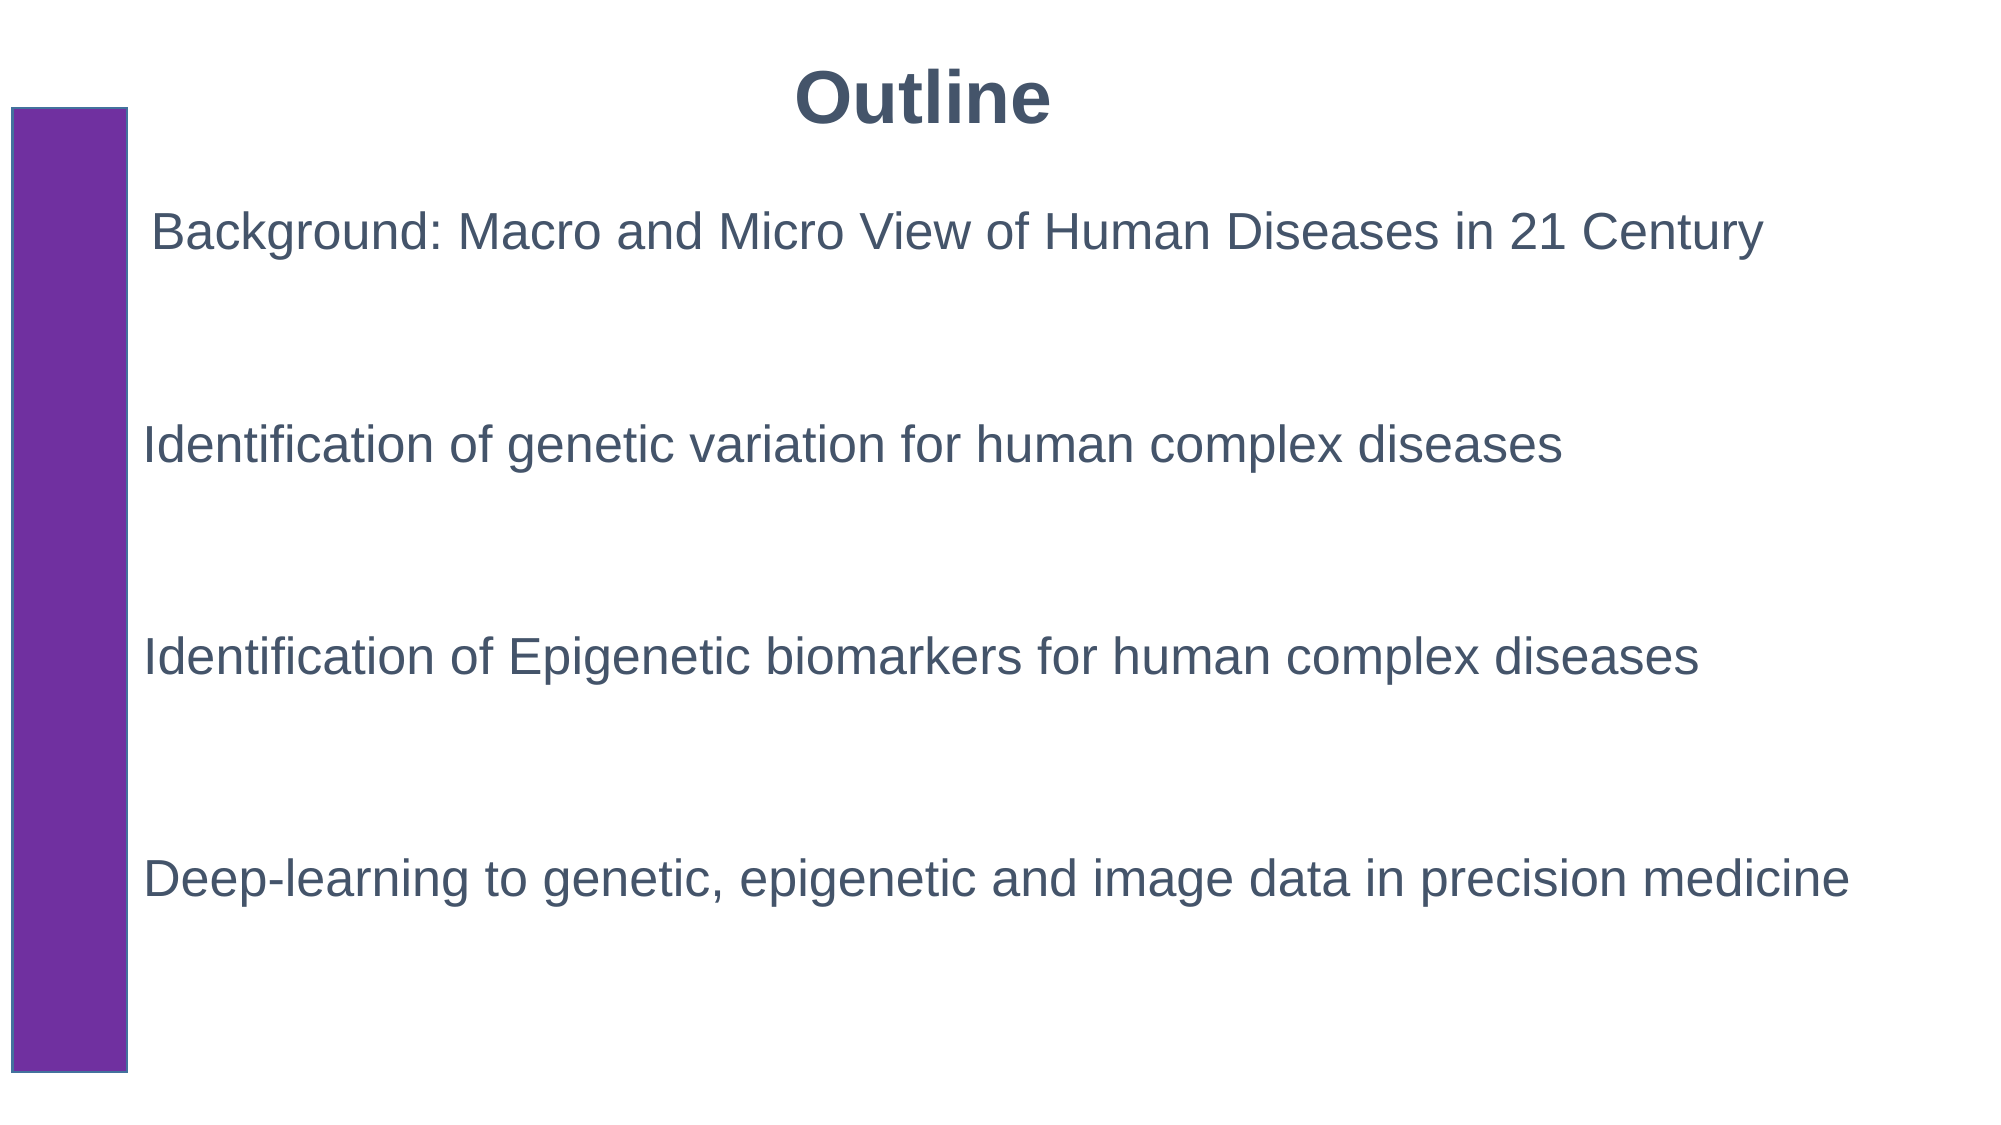

Outline

Background: Macro and Micro View of Human Diseases in 21 Century
Identification of genetic variation for human complex diseases
Identification of Epigenetic biomarkers for human complex diseases

Deep-learning to genetic, epigenetic and image data in precision medicine